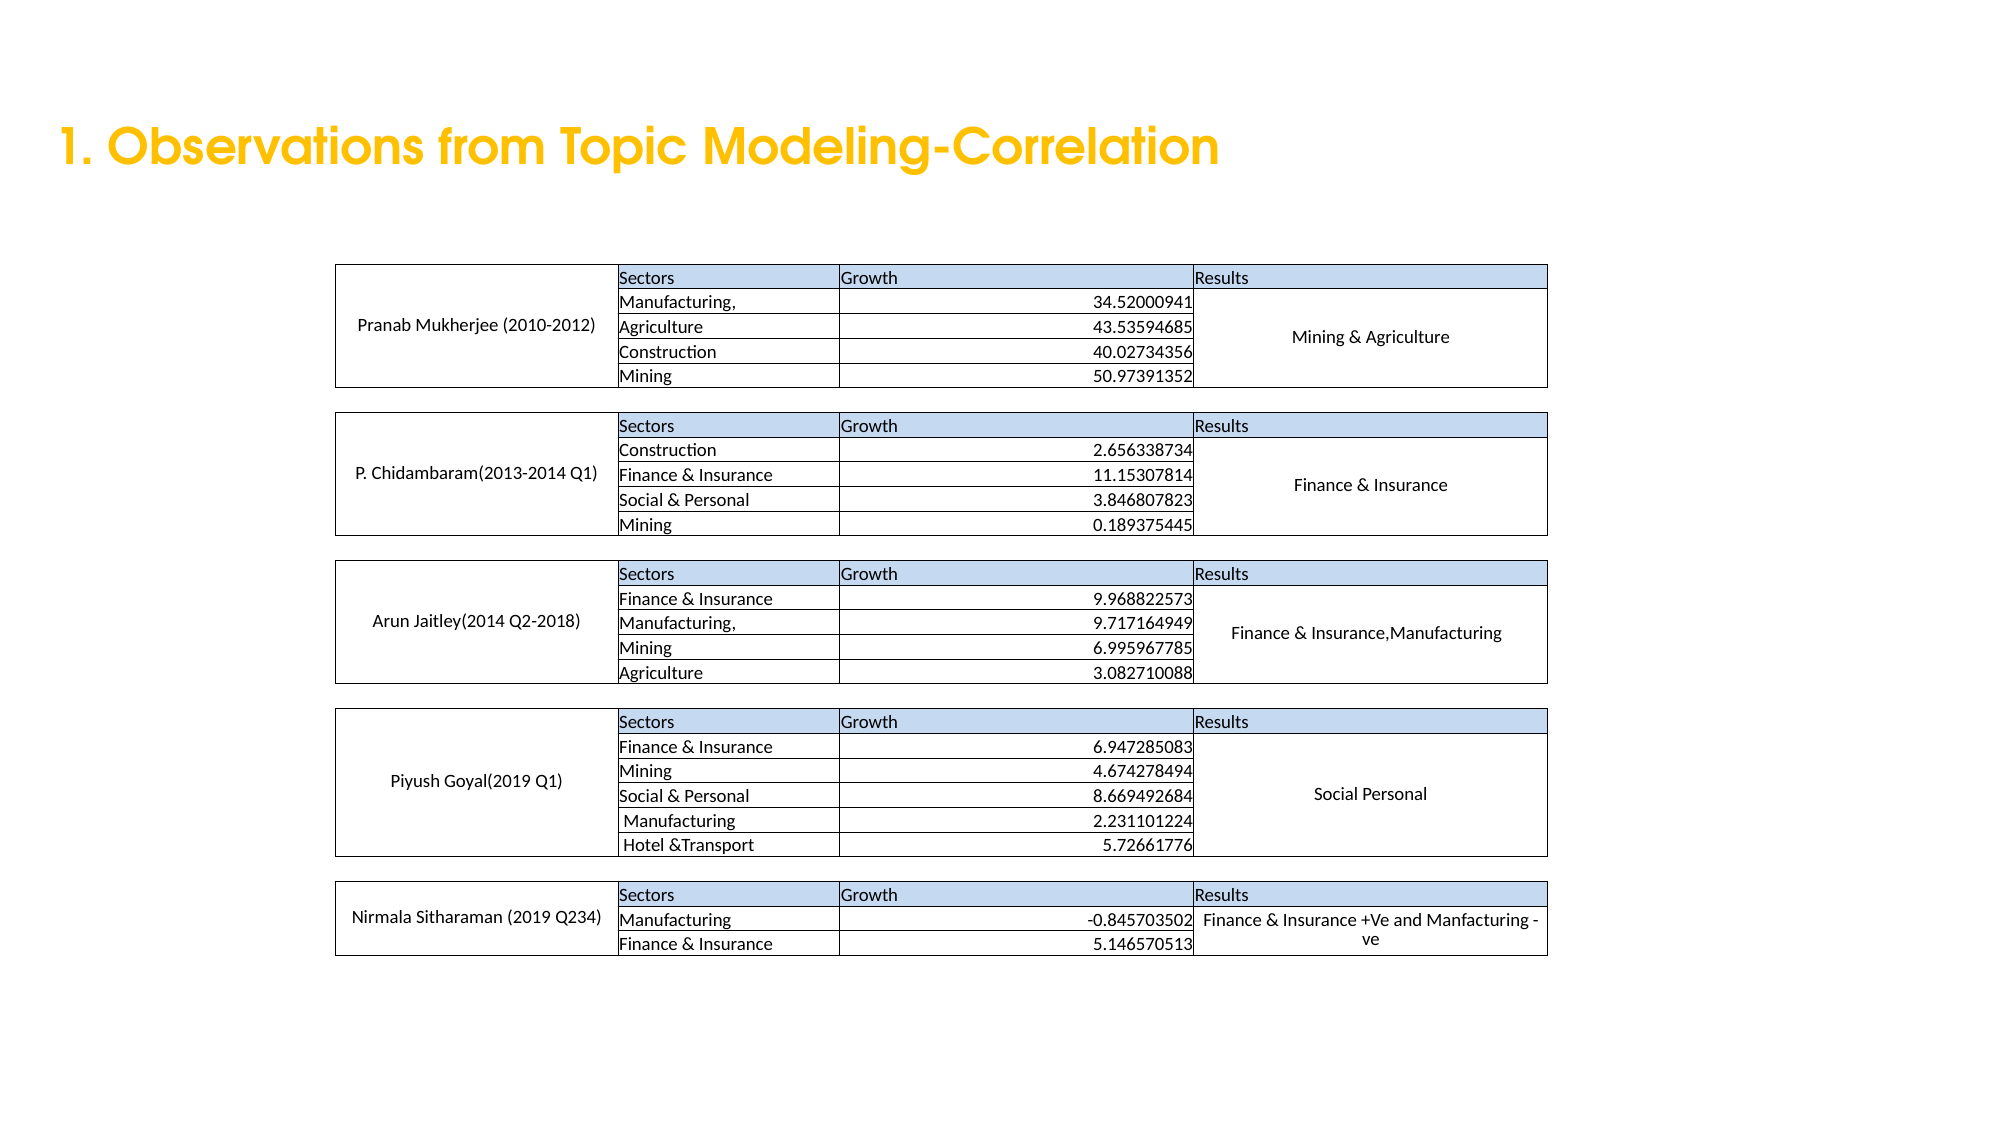

1. Observations from Topic Modeling-Correlation
| Pranab Mukherjee (2010-2012) | Sectors | Growth | Results |
| --- | --- | --- | --- |
|  | Manufacturing, | 34.52000941 | Mining & Agriculture |
|  | Agriculture | 43.53594685 |  |
|  | Construction | 40.02734356 |  |
|  | Mining | 50.97391352 |  |
|  |  |  |  |
| P. Chidambaram(2013-2014 Q1) | Sectors | Growth | Results |
|  | Construction | 2.656338734 | Finance & Insurance |
|  | Finance & Insurance | 11.15307814 |  |
|  | Social & Personal | 3.846807823 |  |
|  | Mining | 0.189375445 |  |
|  |  |  |  |
| Arun Jaitley(2014 Q2-2018) | Sectors | Growth | Results |
|  | Finance & Insurance | 9.968822573 | Finance & Insurance,Manufacturing |
|  | Manufacturing, | 9.717164949 |  |
|  | Mining | 6.995967785 |  |
|  | Agriculture | 3.082710088 |  |
|  |  |  |  |
| Piyush Goyal(2019 Q1) | Sectors | Growth | Results |
|  | Finance & Insurance | 6.947285083 | Social Personal |
|  | Mining | 4.674278494 |  |
|  | Social & Personal | 8.669492684 |  |
|  | Manufacturing | 2.231101224 |  |
|  | Hotel &Transport | 5.72661776 |  |
|  |  |  |  |
| Nirmala Sitharaman (2019 Q234) | Sectors | Growth | Results |
|  | Manufacturing | -0.845703502 | Finance & Insurance +Ve and Manfacturing -ve |
|  | Finance & Insurance | 5.146570513 |  |